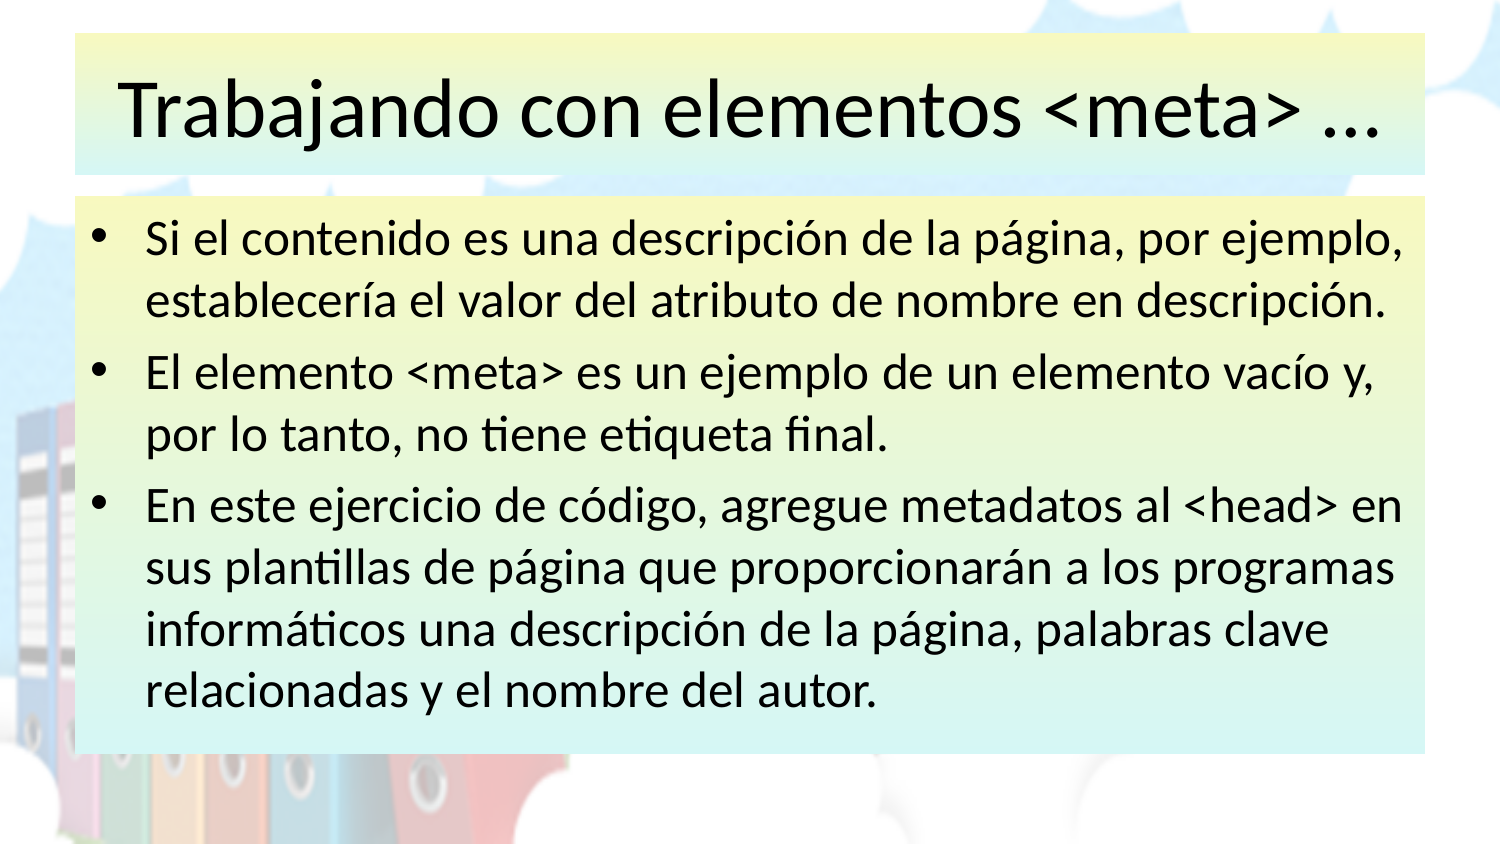

# Trabajando con elementos <meta> …
Si el contenido es una descripción de la página, por ejemplo, establecería el valor del atributo de nombre en descripción.
El elemento <meta> es un ejemplo de un elemento vacío y, por lo tanto, no tiene etiqueta final.
En este ejercicio de código, agregue metadatos al <head> en sus plantillas de página que proporcionarán a los programas informáticos una descripción de la página, palabras clave relacionadas y el nombre del autor.